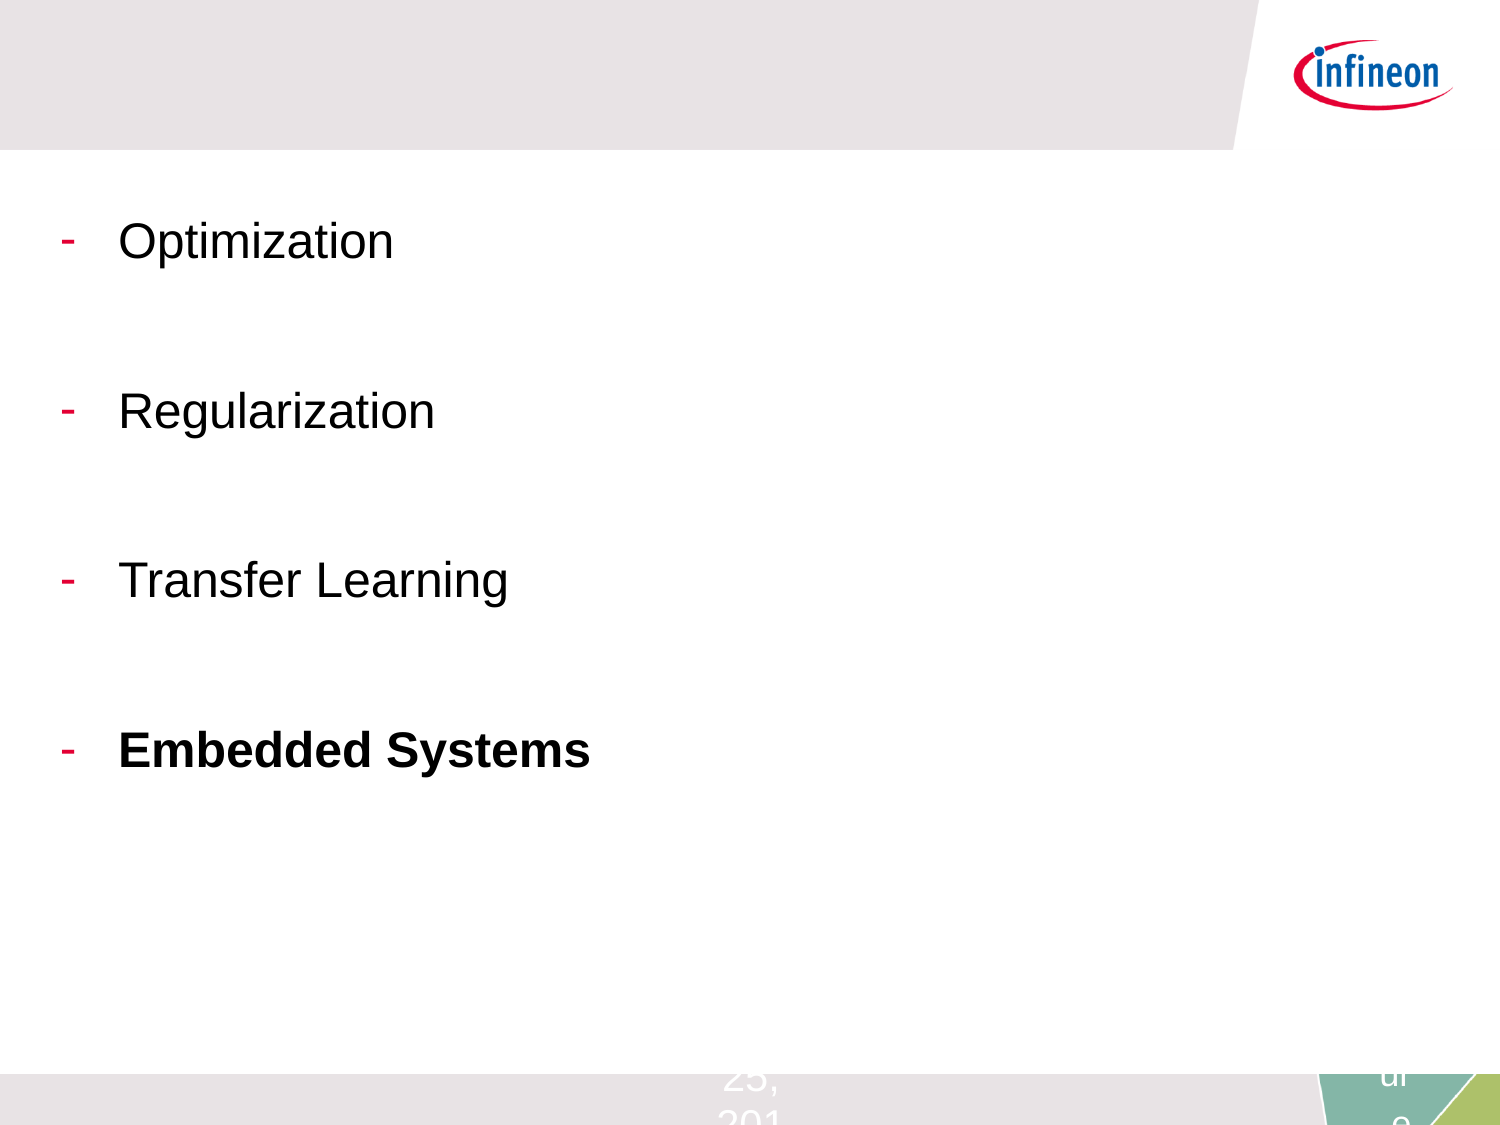

#
Optimization

Regularization

Transfer Learning

Embedded Systems
April 25, 2017
Lecture 7 - 90